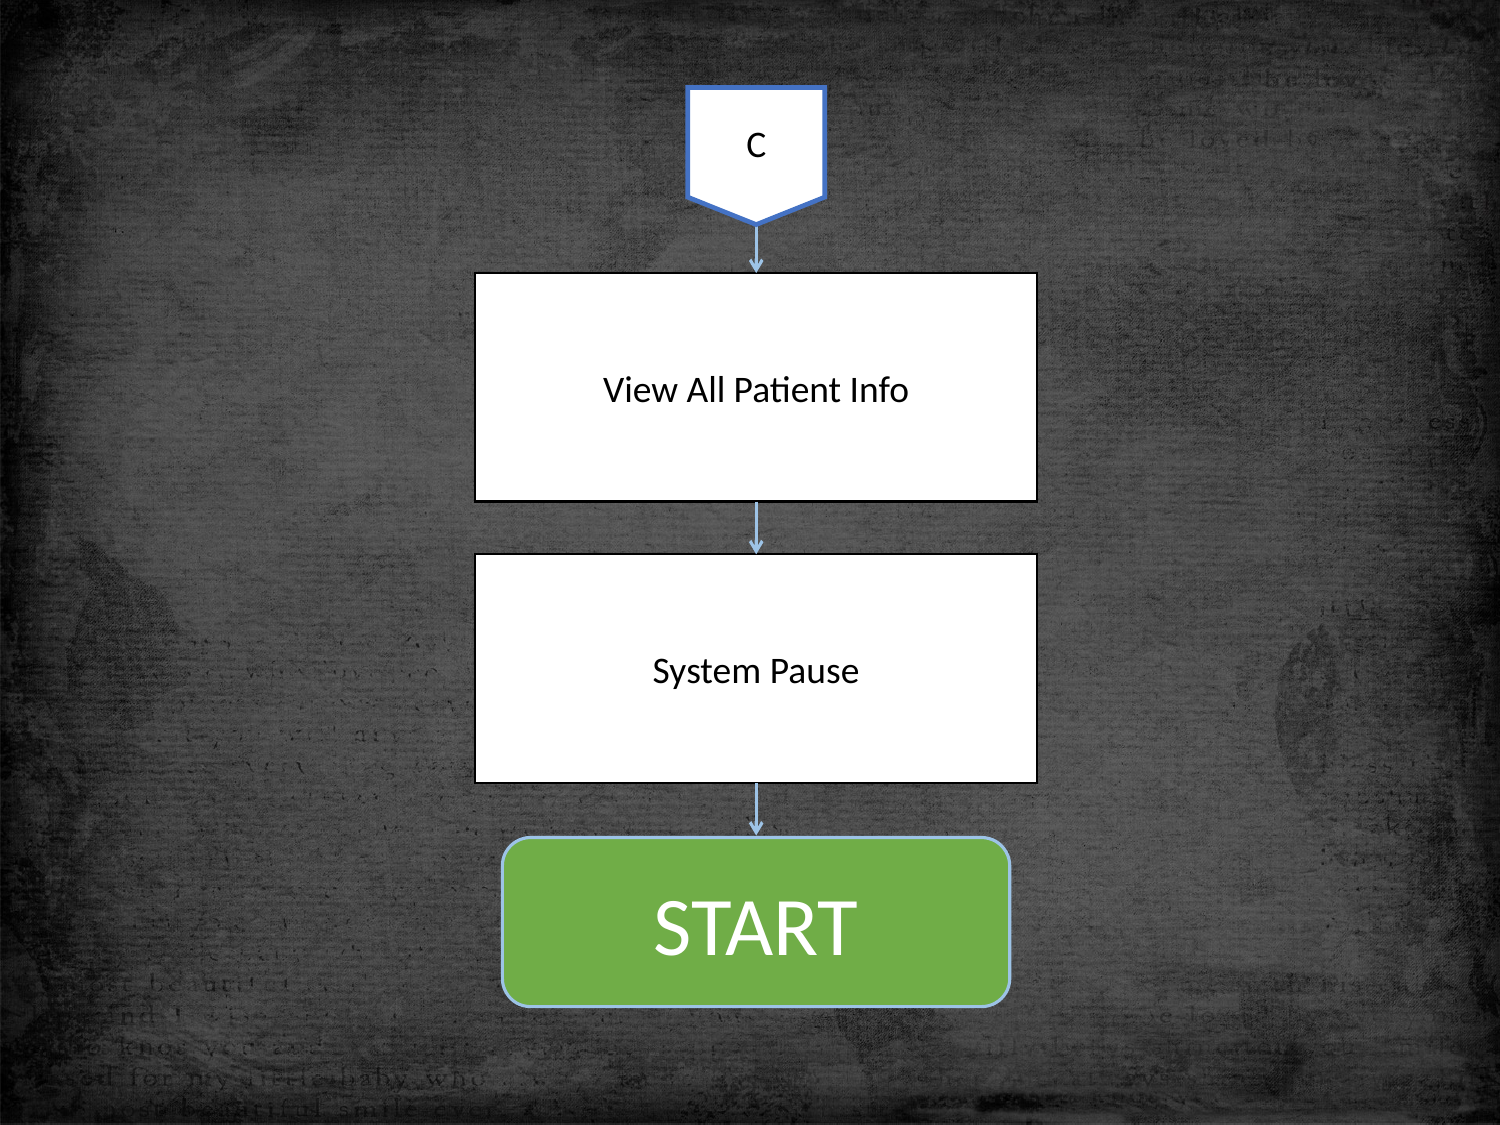

C
View All Patient Info
System Pause
START